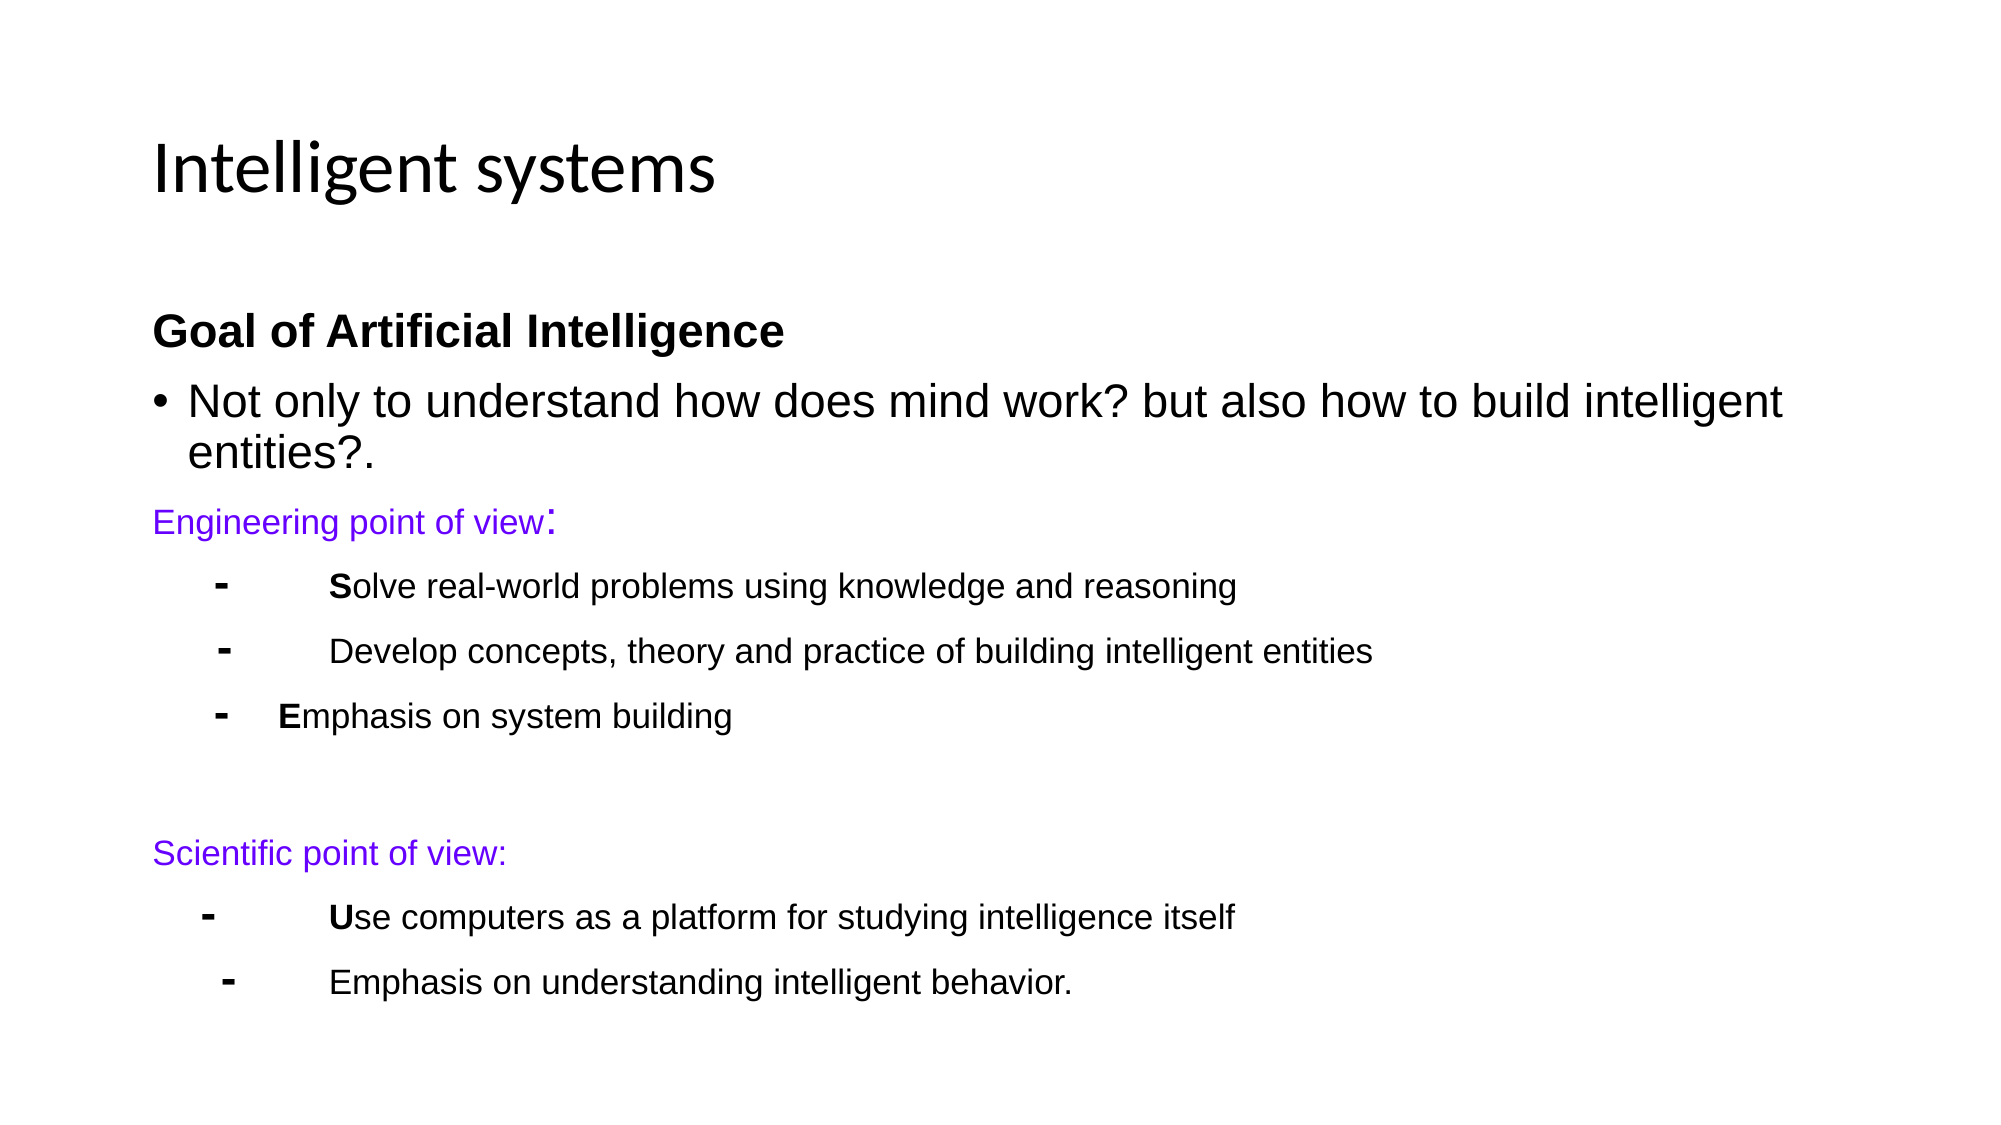

# Intelligent systems
Goal of Artificial Intelligence
Not only to understand how does mind work? but also how to build intelligent entities?.
Engineering point of view:
	  -	Solve real-world problems using knowledge and reasoning
	   - 	Develop concepts, theory and practice of building intelligent entities
	  -     Emphasis on system building

Scientific point of view:
	 -	Use computers as a platform for studying intelligence itself
       -	Emphasis on understanding intelligent behavior.